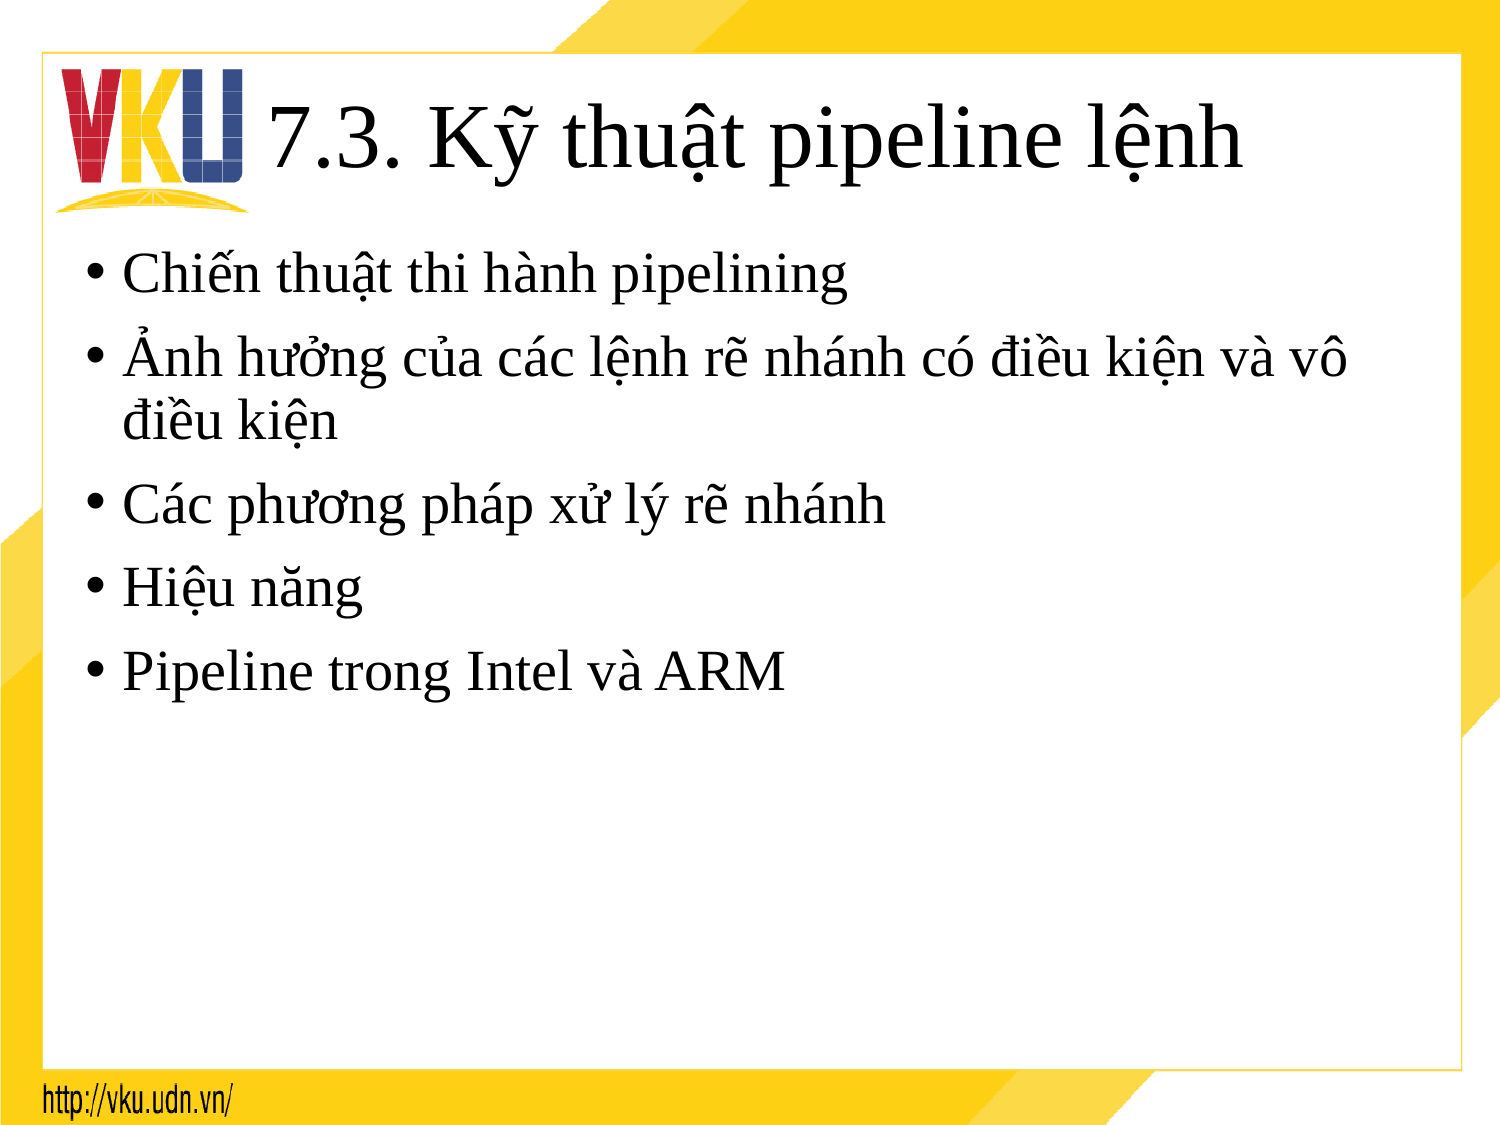

# 7.3. Kỹ thuật pipeline lệnh
Chiến thuật thi hành pipelining
Ảnh hưởng của các lệnh rẽ nhánh có điều kiện và vô điều kiện
Các phương pháp xử lý rẽ nhánh
Hiệu năng
Pipeline trong Intel và ARM